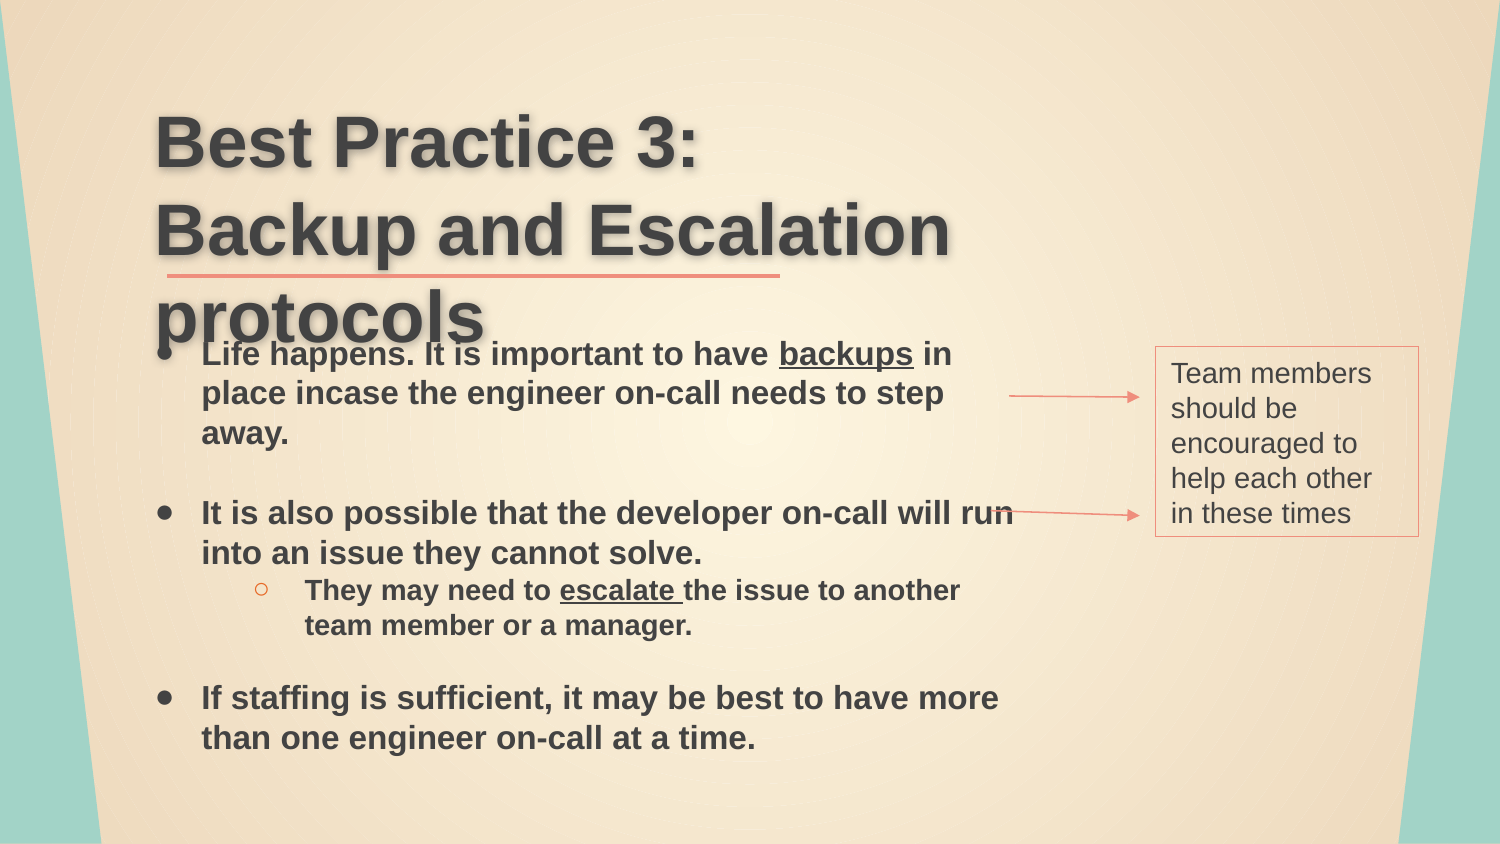

# Best Practice 3: Backup and Escalation protocols
Life happens. It is important to have backups in place incase the engineer on-call needs to step away.

It is also possible that the developer on-call will run into an issue they cannot solve.
They may need to escalate the issue to another team member or a manager.

If staffing is sufficient, it may be best to have more than one engineer on-call at a time.

Team members should be encouraged to help each other in these times